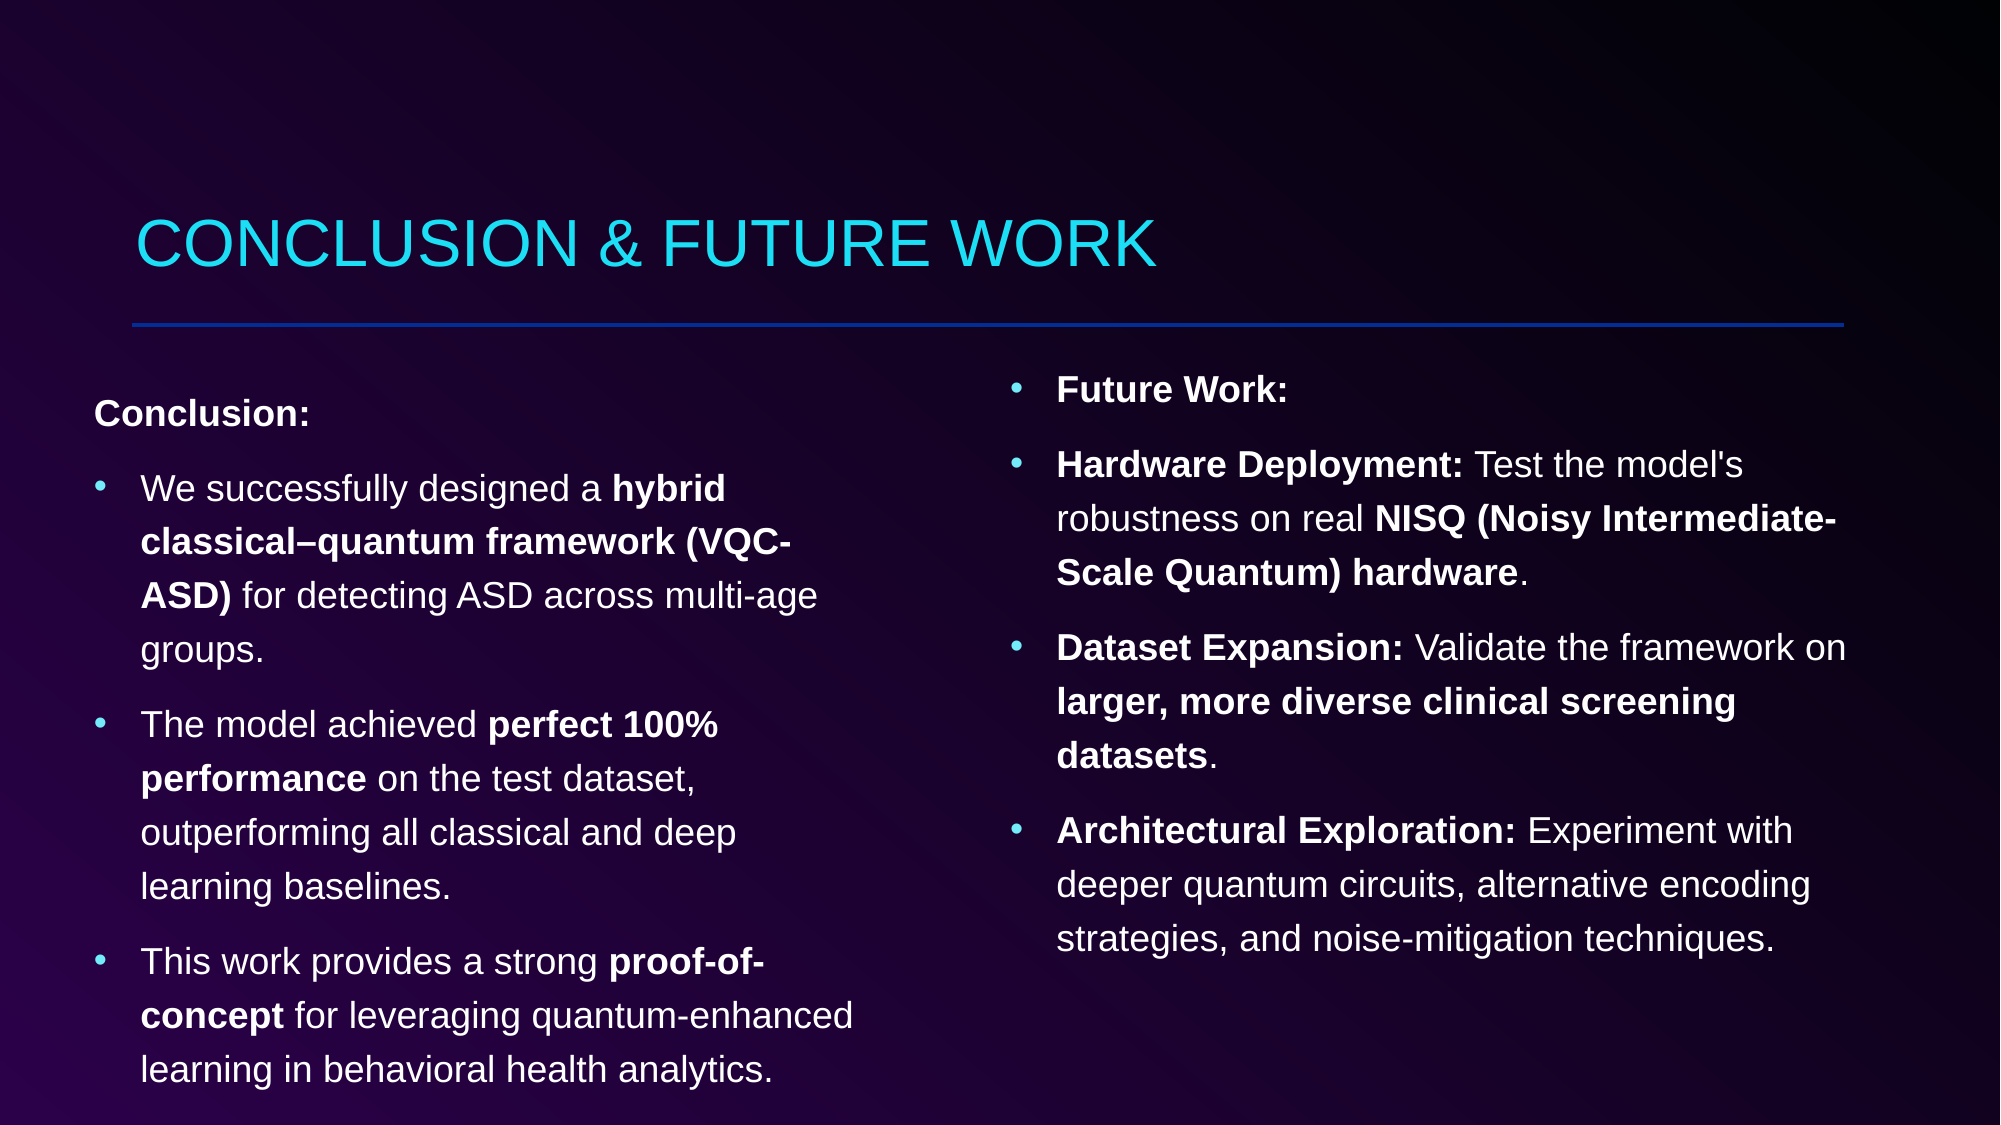

# Conclusion & Future Work
Future Work:
Hardware Deployment: Test the model's robustness on real NISQ (Noisy Intermediate-Scale Quantum) hardware.
Dataset Expansion: Validate the framework on larger, more diverse clinical screening datasets.
Architectural Exploration: Experiment with deeper quantum circuits, alternative encoding strategies, and noise-mitigation techniques.
Conclusion:
We successfully designed a hybrid classical–quantum framework (VQC-ASD) for detecting ASD across multi-age groups.
The model achieved perfect 100% performance on the test dataset, outperforming all classical and deep learning baselines.
This work provides a strong proof-of-concept for leveraging quantum-enhanced learning in behavioral health analytics.